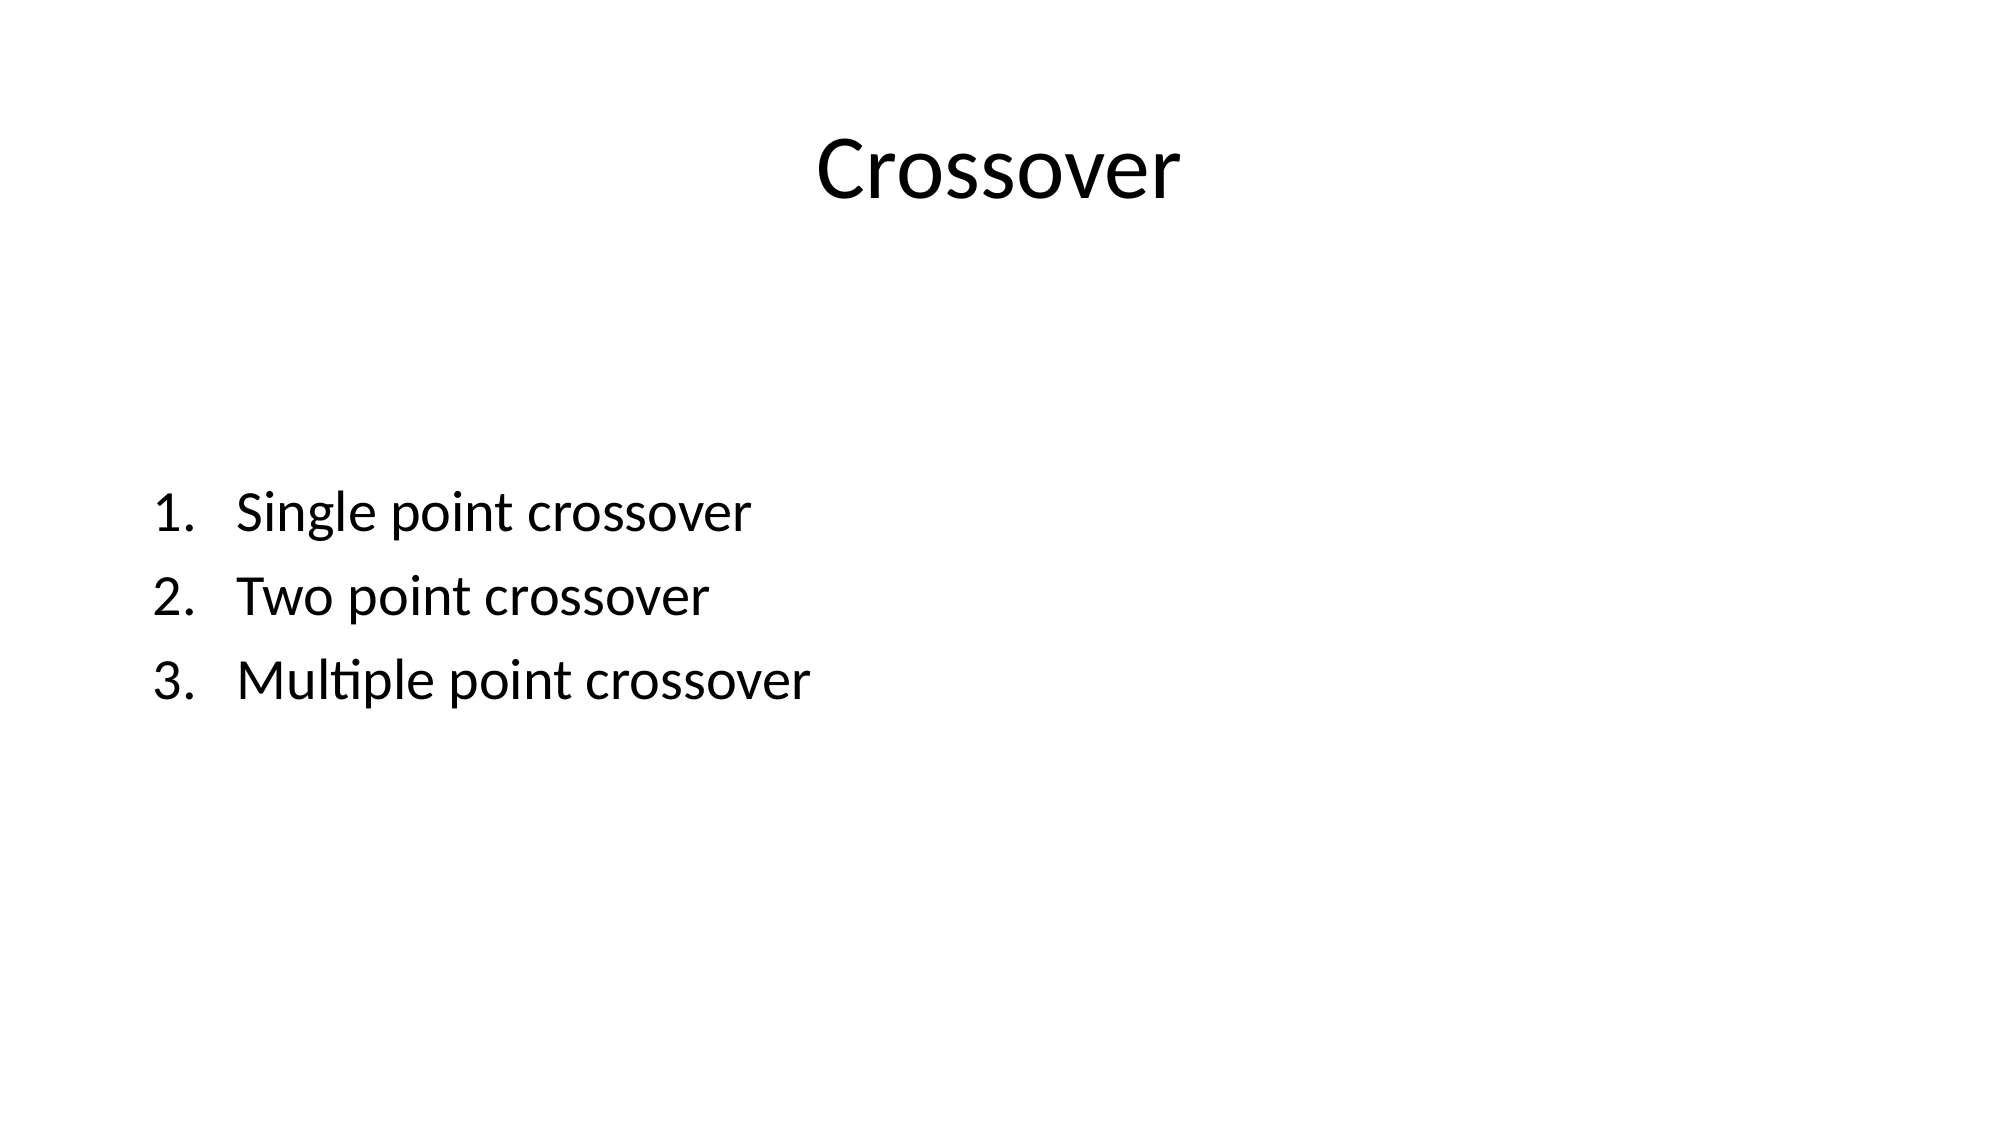

# Crossover

Single point crossover
Two point crossover
Multiple point crossover